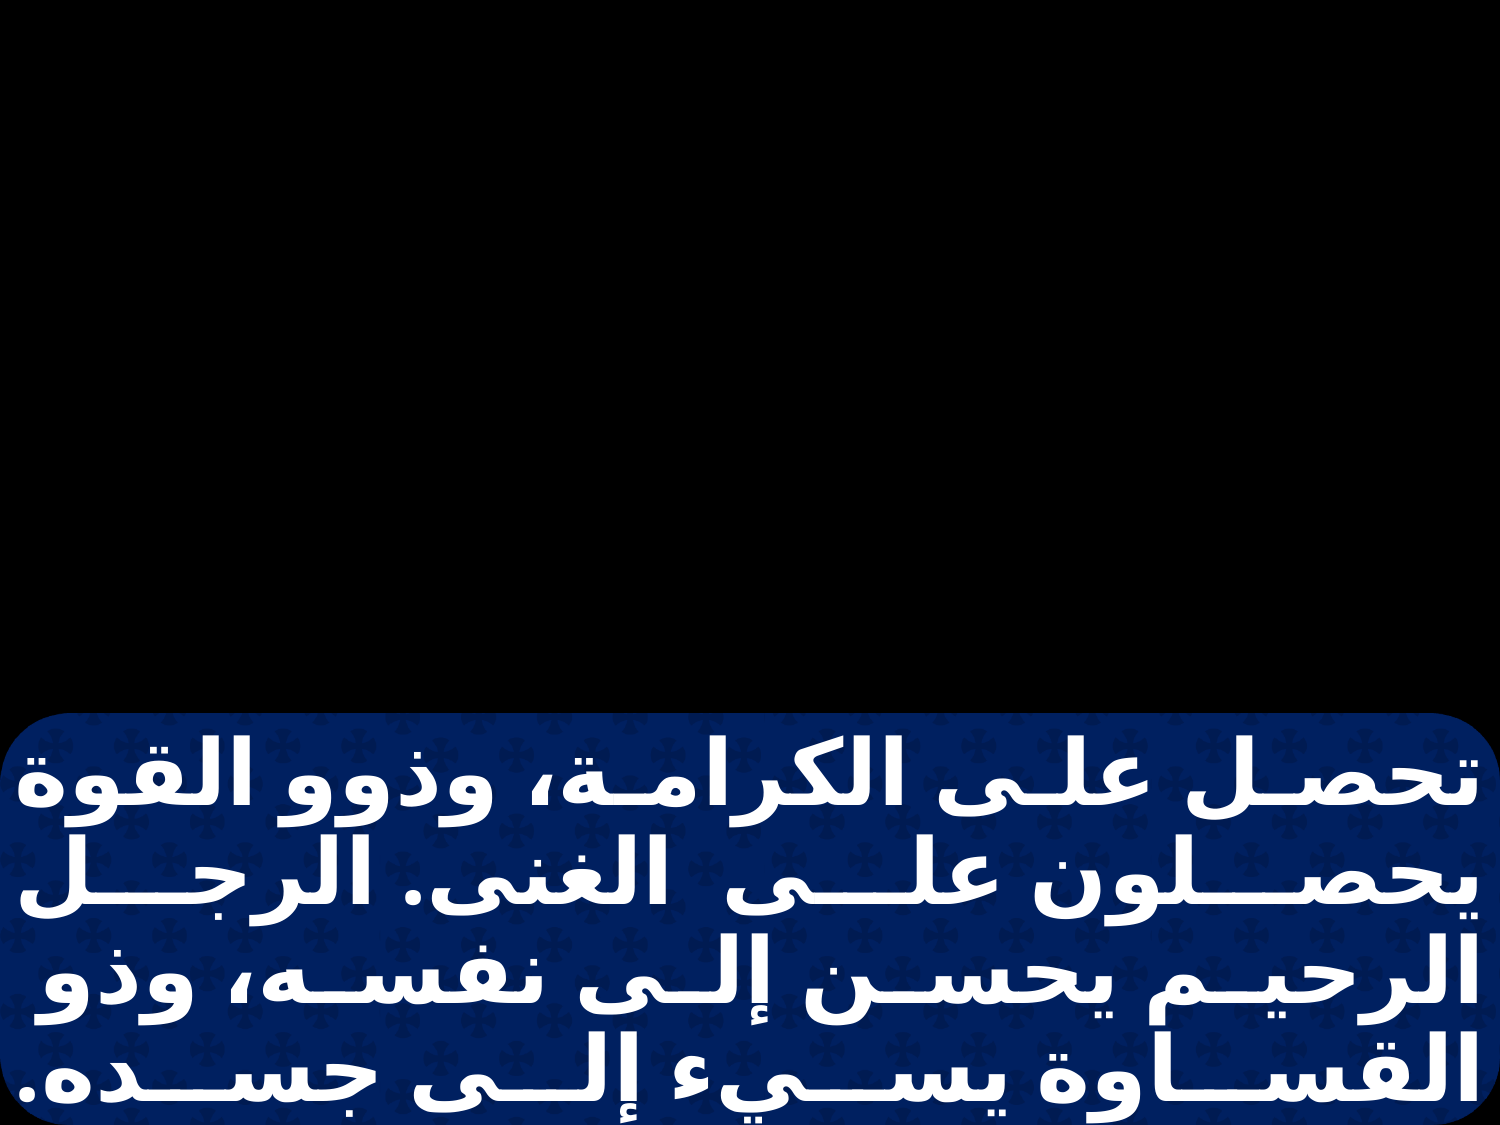

تحصل على الكرامة، وذوو القوة يحصلون على  الغنى. الرجل الرحيم يحسن إلى نفسه، وذو  القساوة يسيء إلى جسده. المنافق يصنع عملا  يخونه، وزارع البر له ثواب أمين. كما أن البر